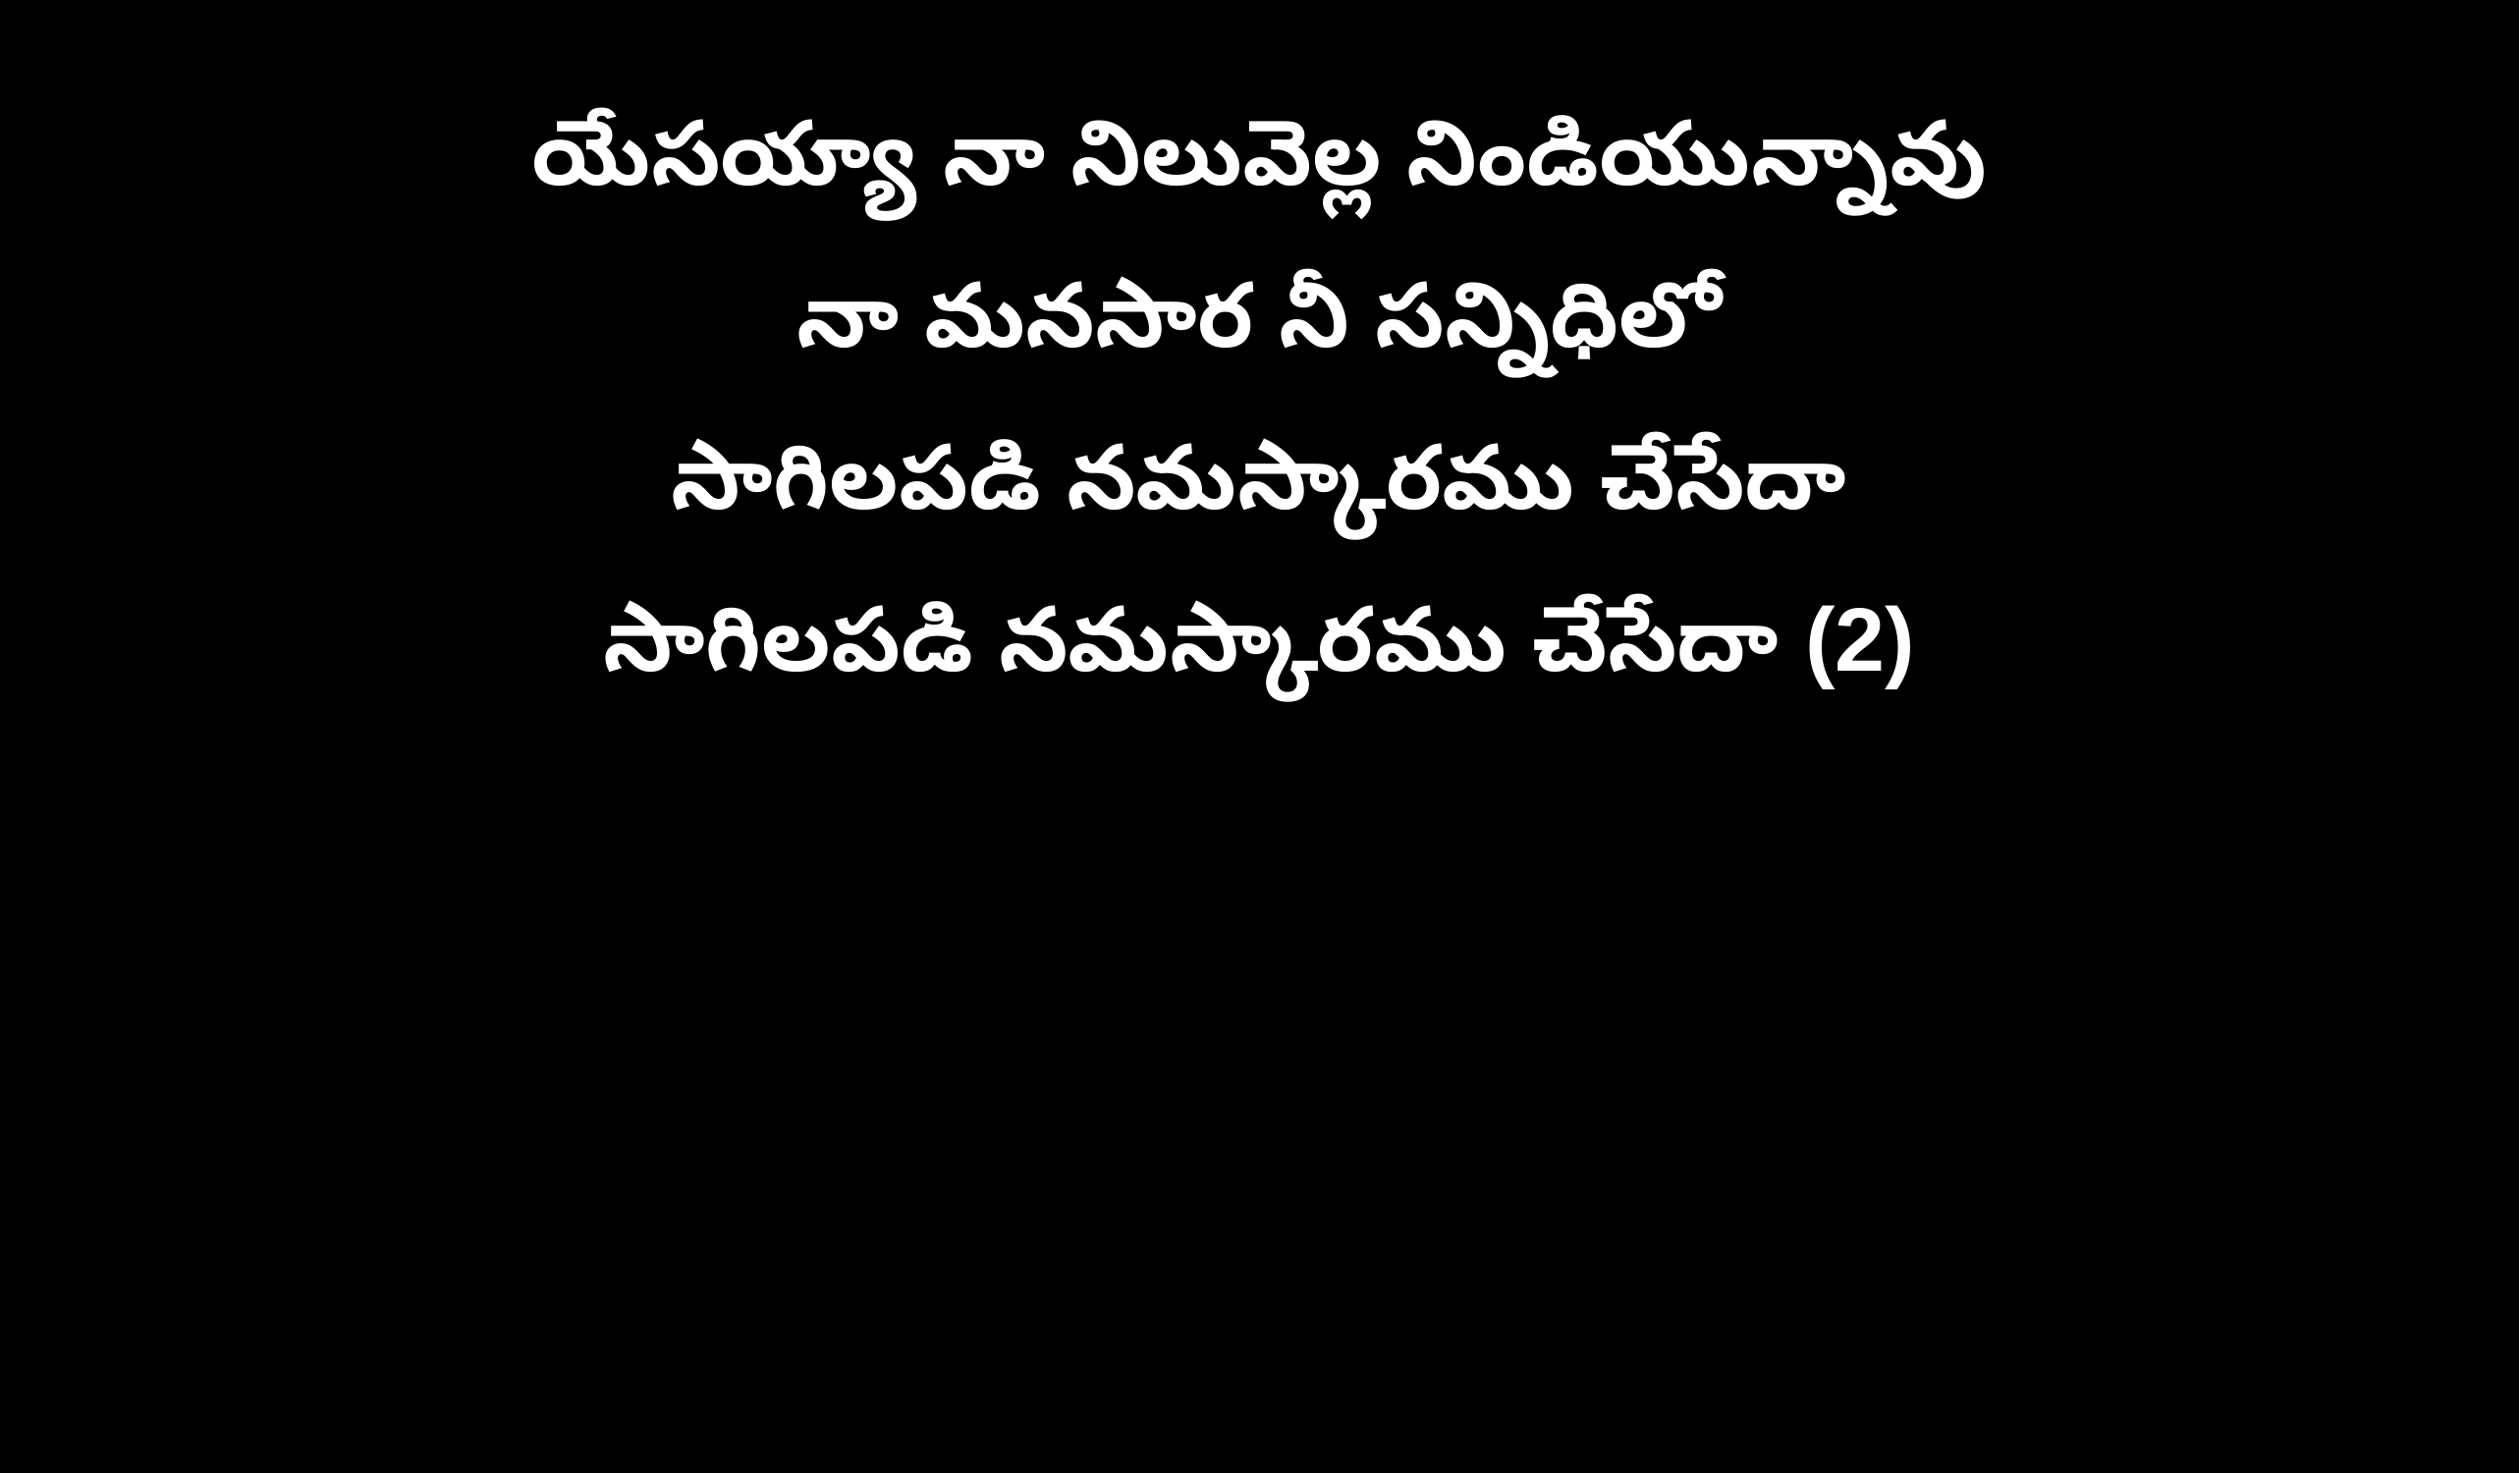

యేసయ్యా నా నిలువెల్ల నిండియున్నావు
నా మనసార నీ సన్నిధిలో
సాగిలపడి నమస్కారము చేసేదా
సాగిలపడి నమస్కారము చేసేదా (2)